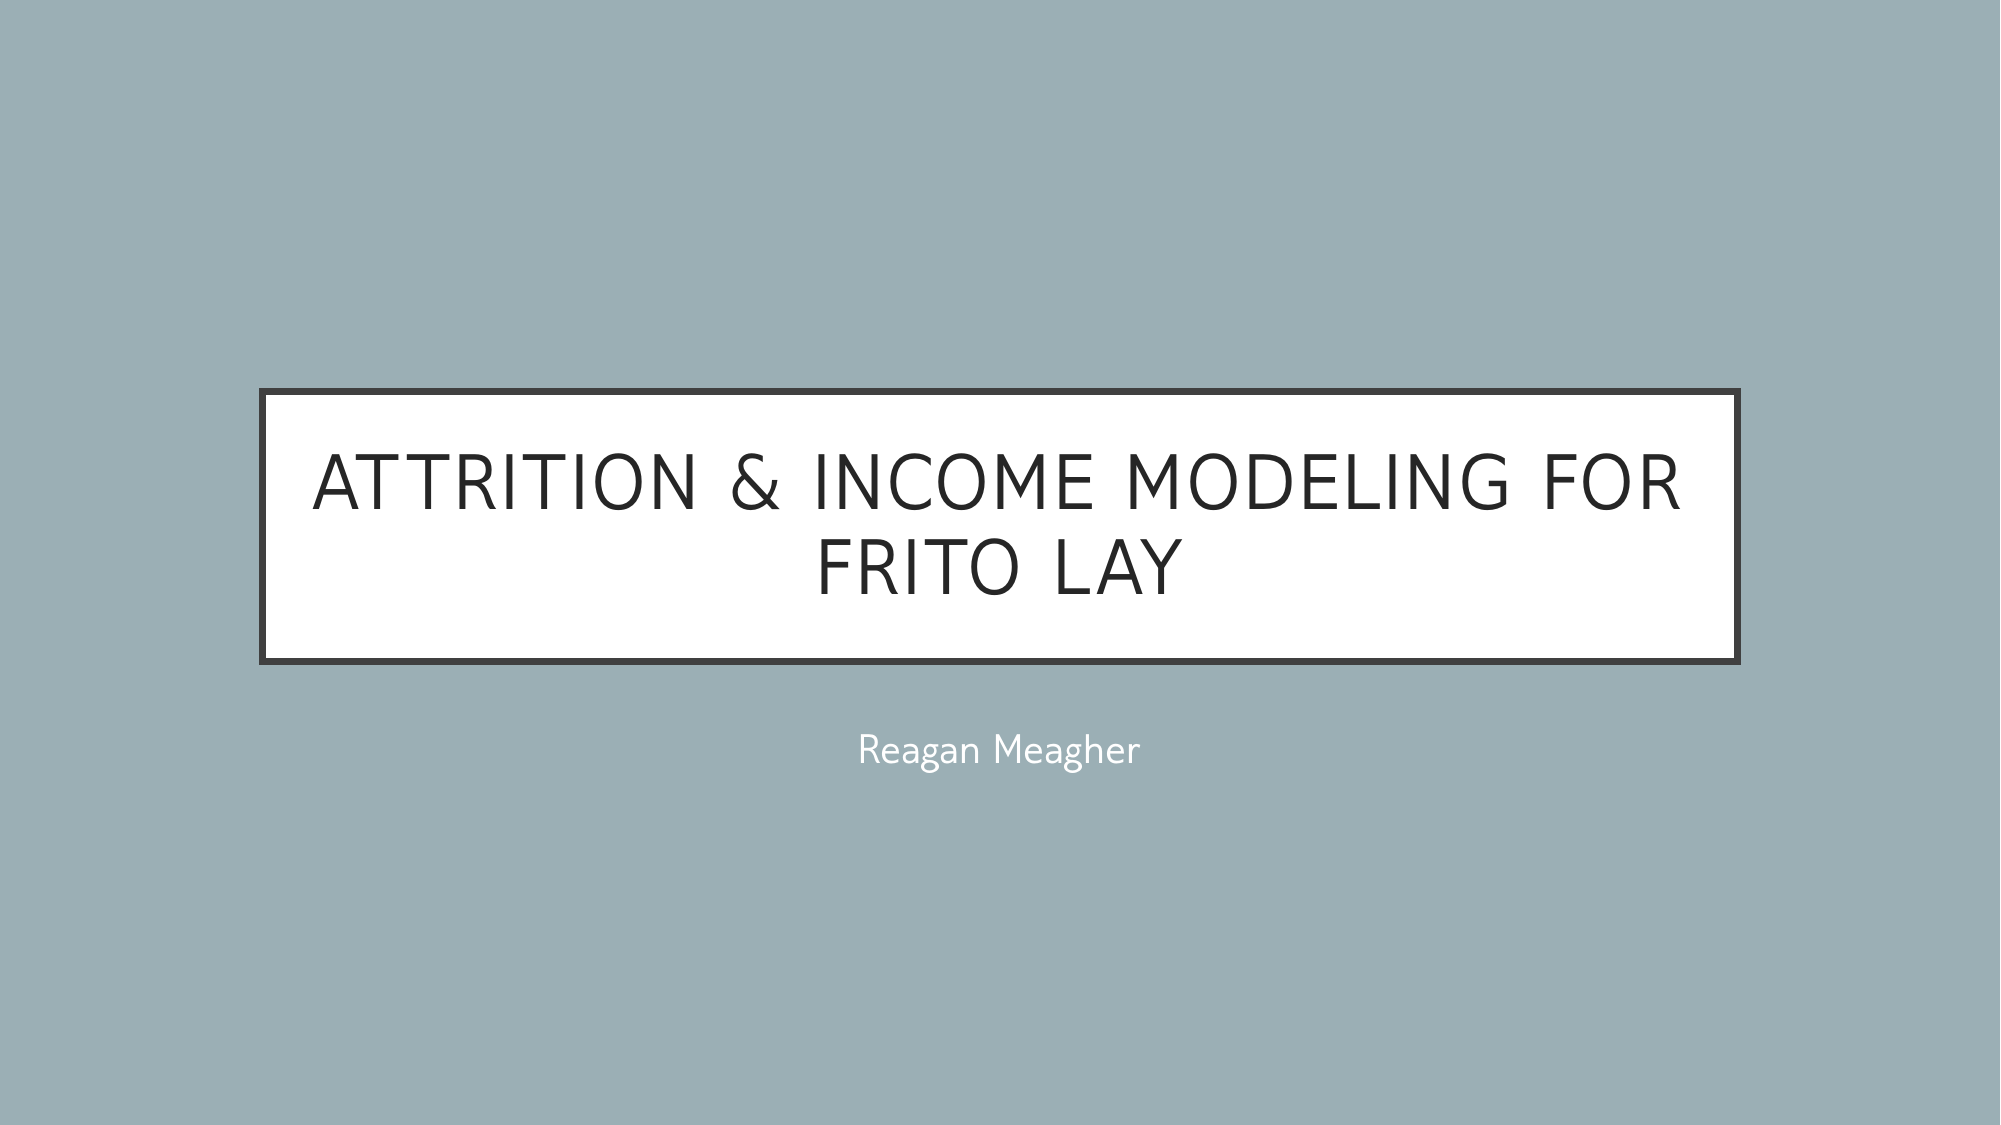

# Attrition & Income modeling For Frito Lay
Reagan Meagher